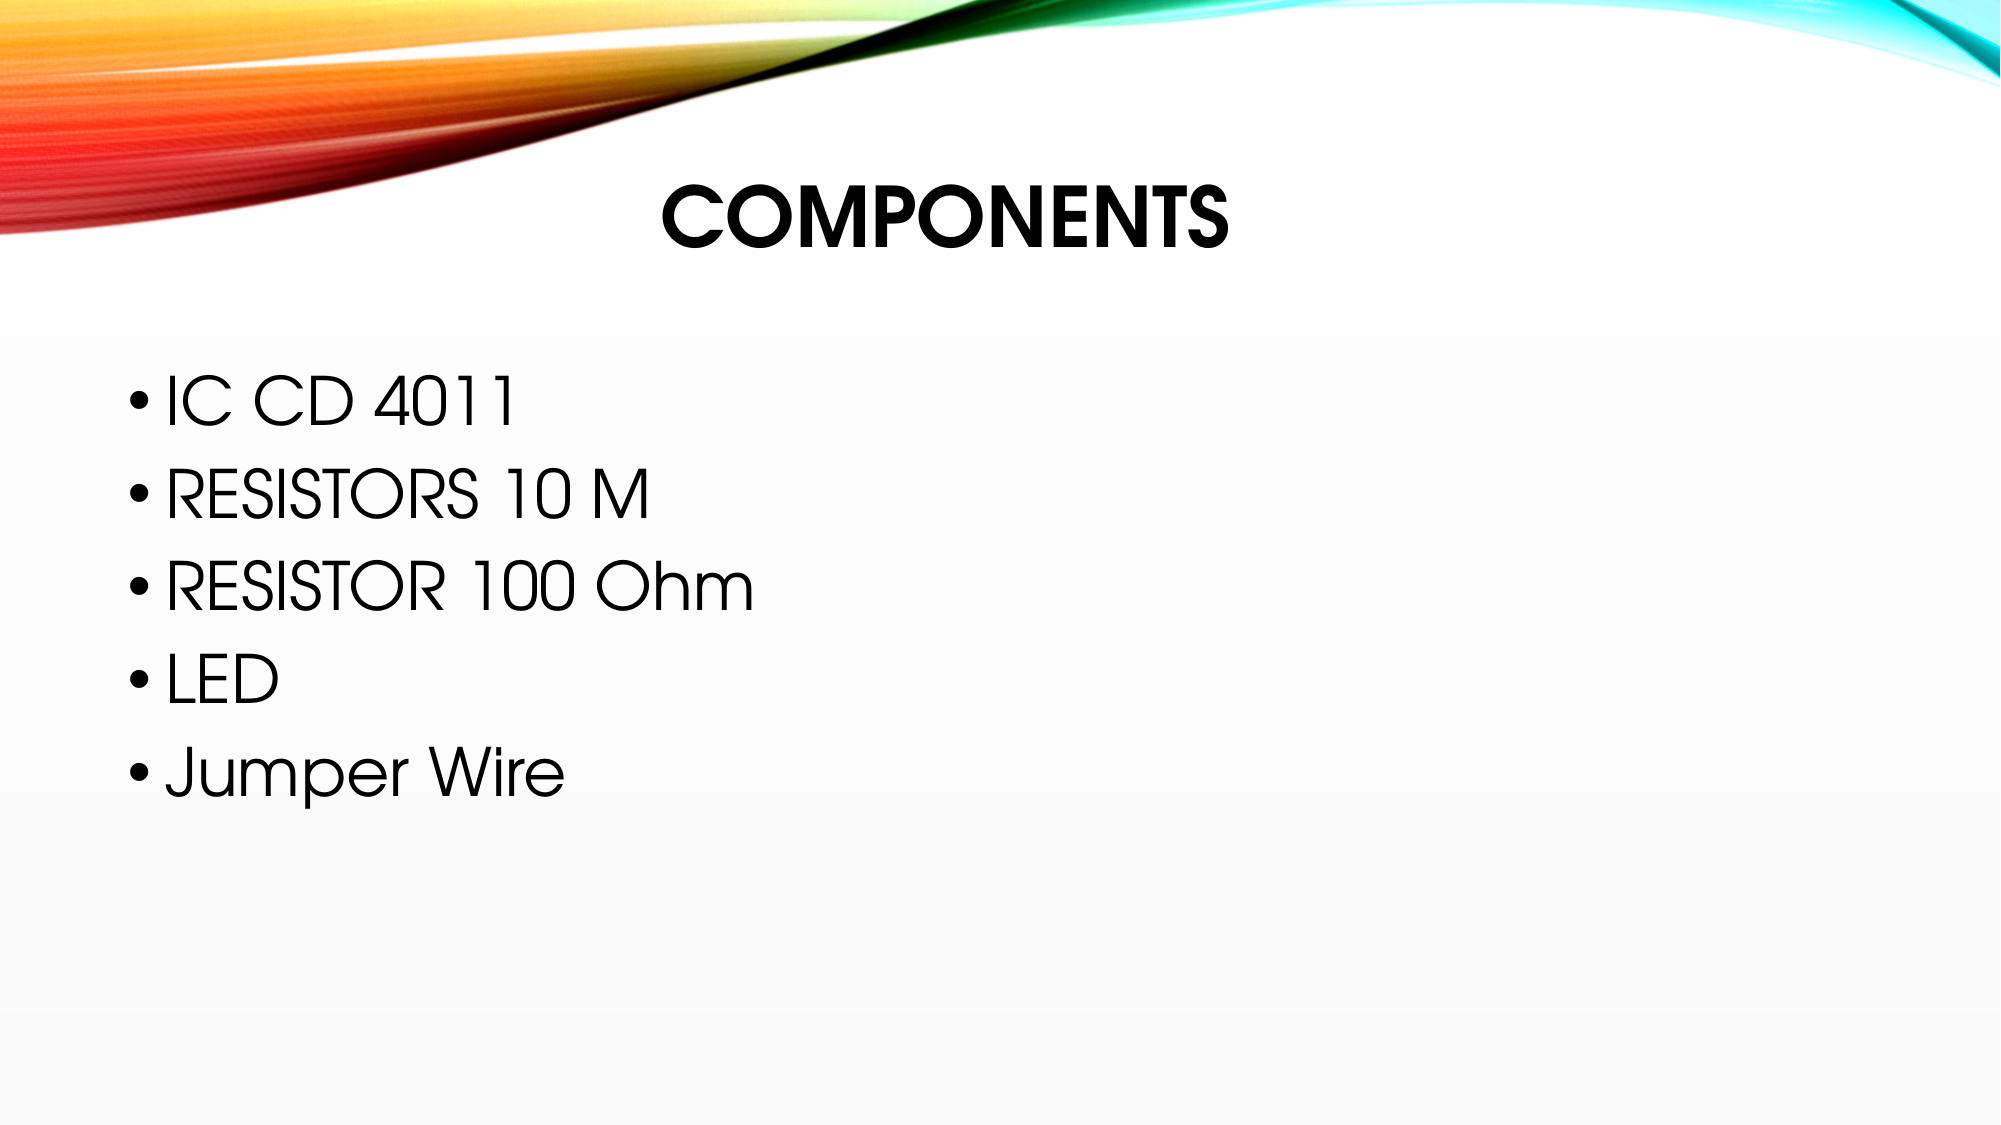

# Components
IC CD 4011
RESISTORS 10 M
RESISTOR 100 Ohm
LED
Jumper Wire